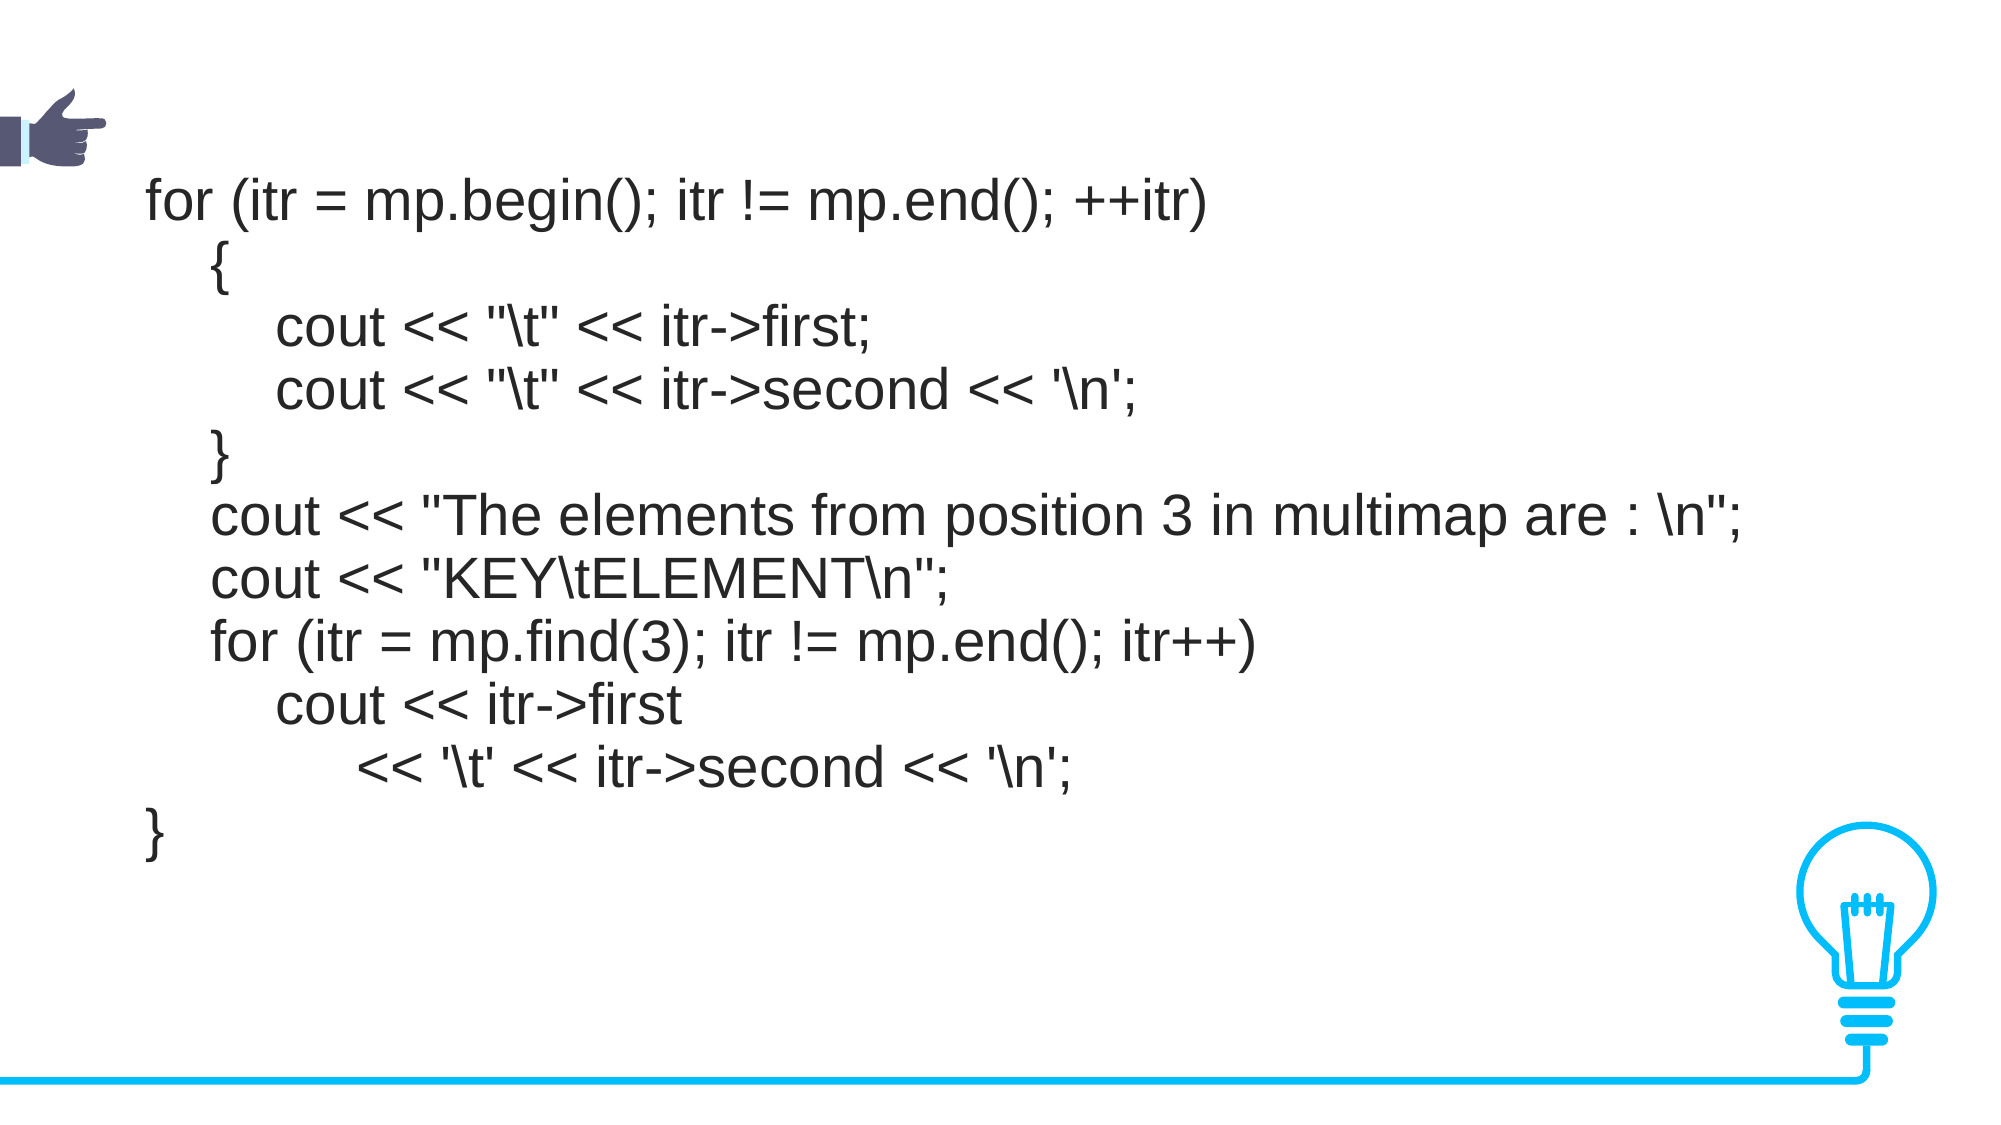

for (itr = mp.begin(); itr != mp.end(); ++itr)
    {
        cout << "\t" << itr->first;
        cout << "\t" << itr->second << '\n';
    }
    cout << "The elements from position 3 in multimap are : \n";
    cout << "KEY\tELEMENT\n";
    for (itr = mp.find(3); itr != mp.end(); itr++)
        cout << itr->first
             << '\t' << itr->second << '\n';
}